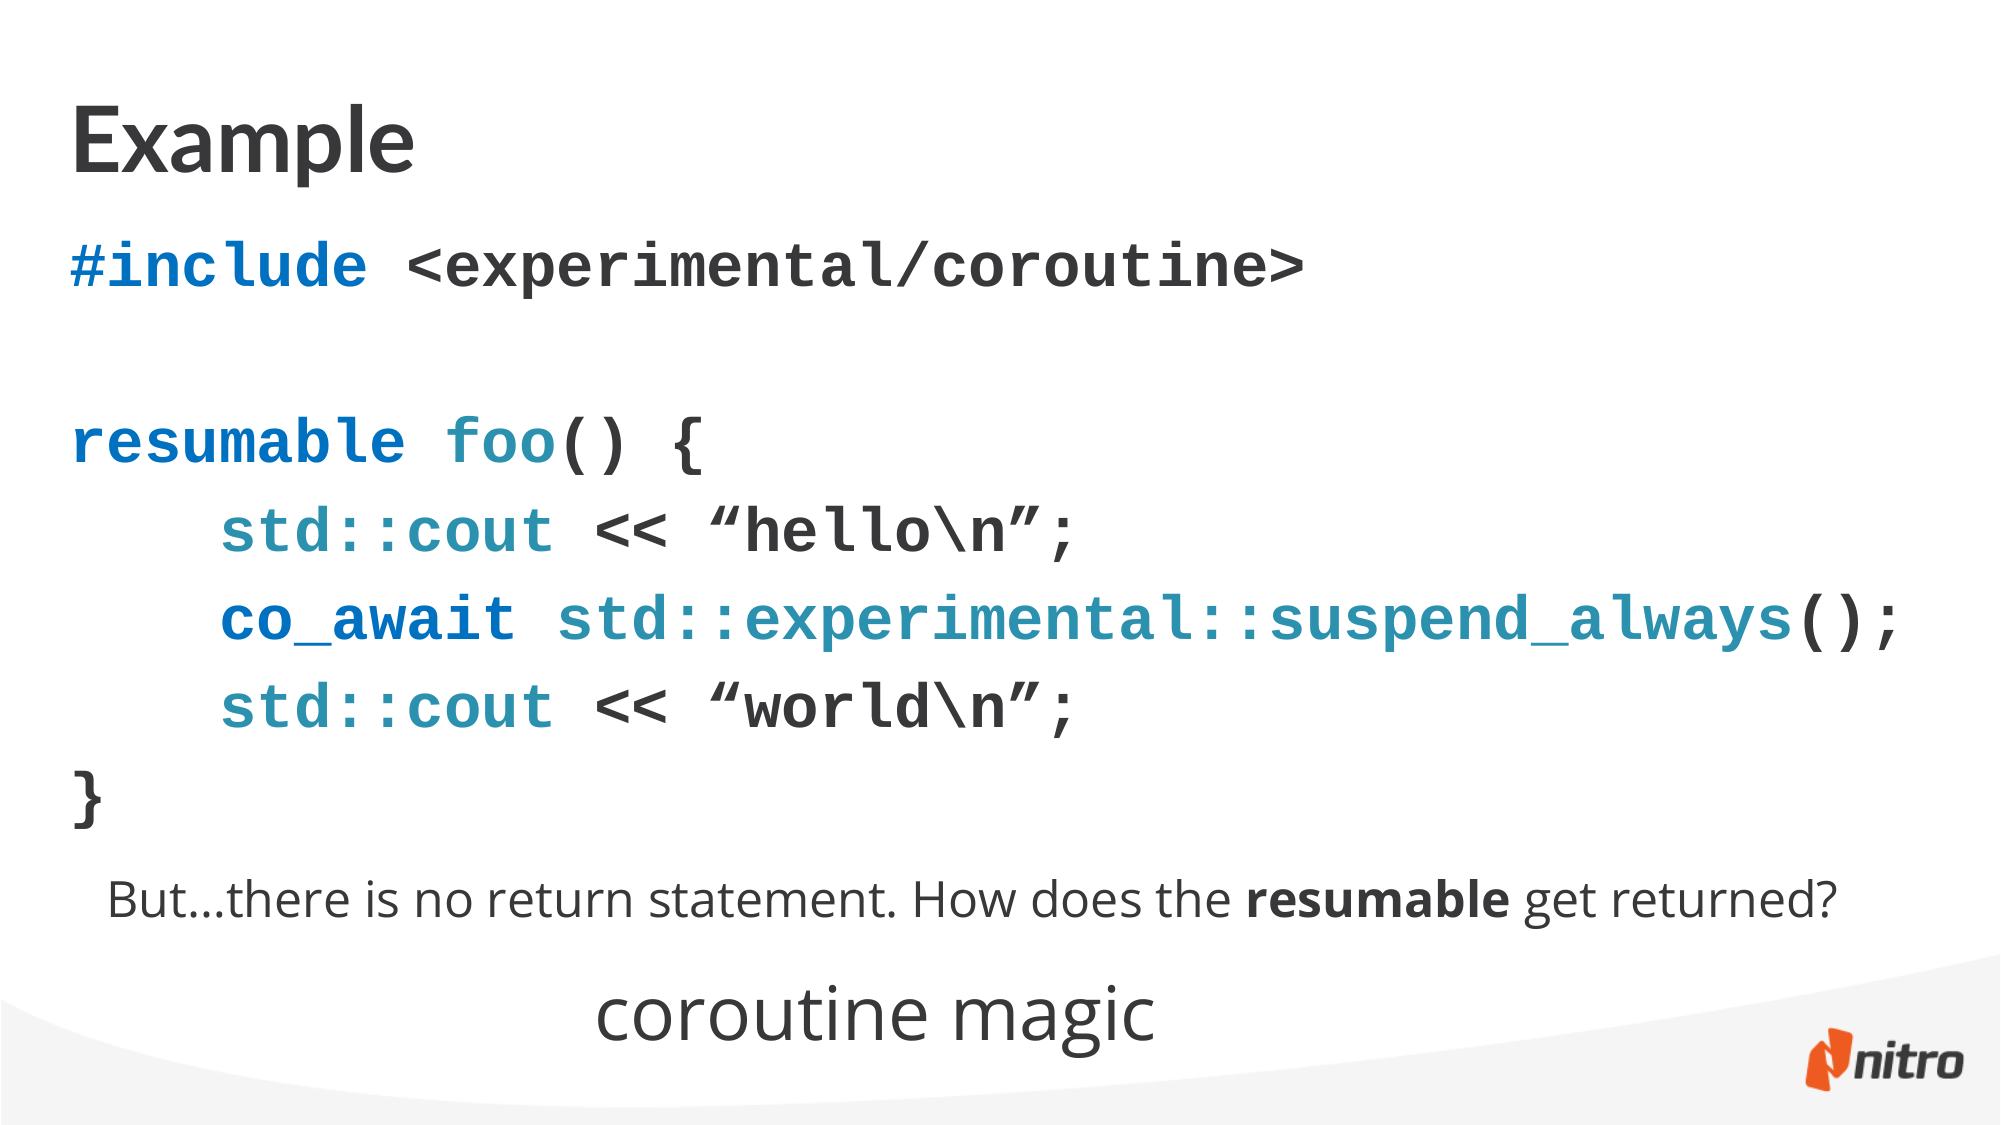

# Example
#include <experimental/coroutine>

resumable foo() {
	std::cout << “hello\n”;
	co_await std::experimental::suspend_always();
	std::cout << “world\n”;
}

But…there is no return statement. How does the resumable get returned?
coroutine magic